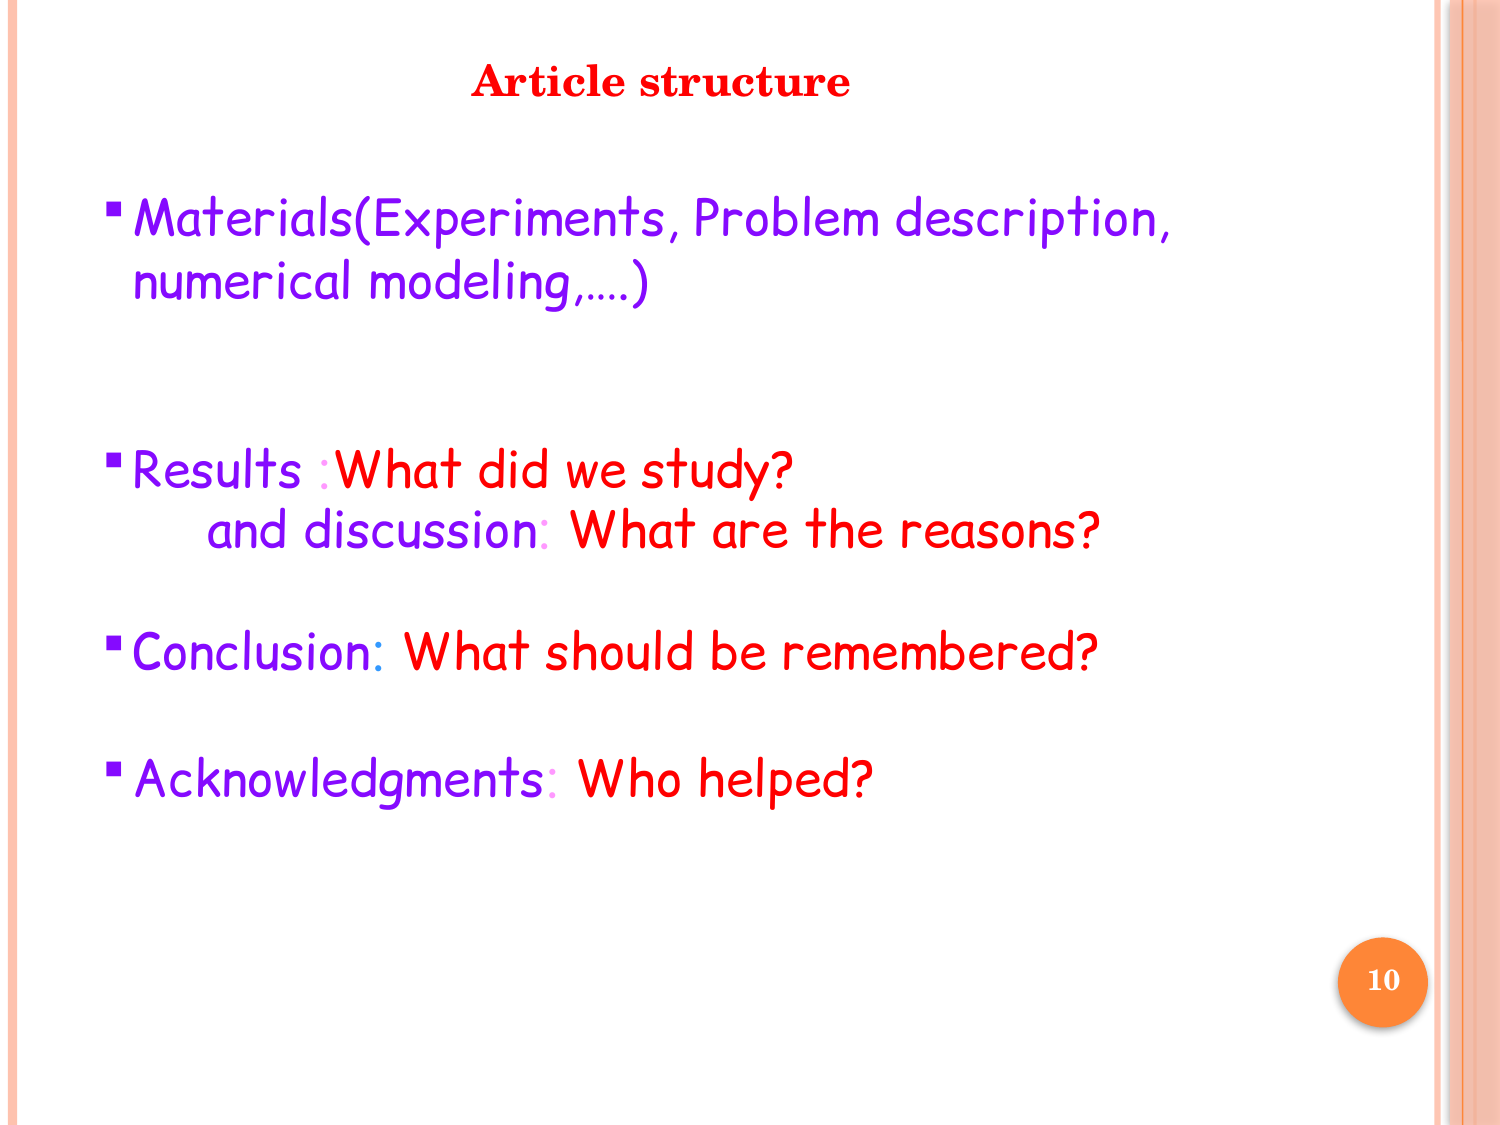

# Article structure
Materials(Experiments, Problem description,  numerical modeling,….)

Results :What did we study?
  and discussion: What are the reasons?

Conclusion: What should be remembered?

Acknowledgments: Who helped?

10